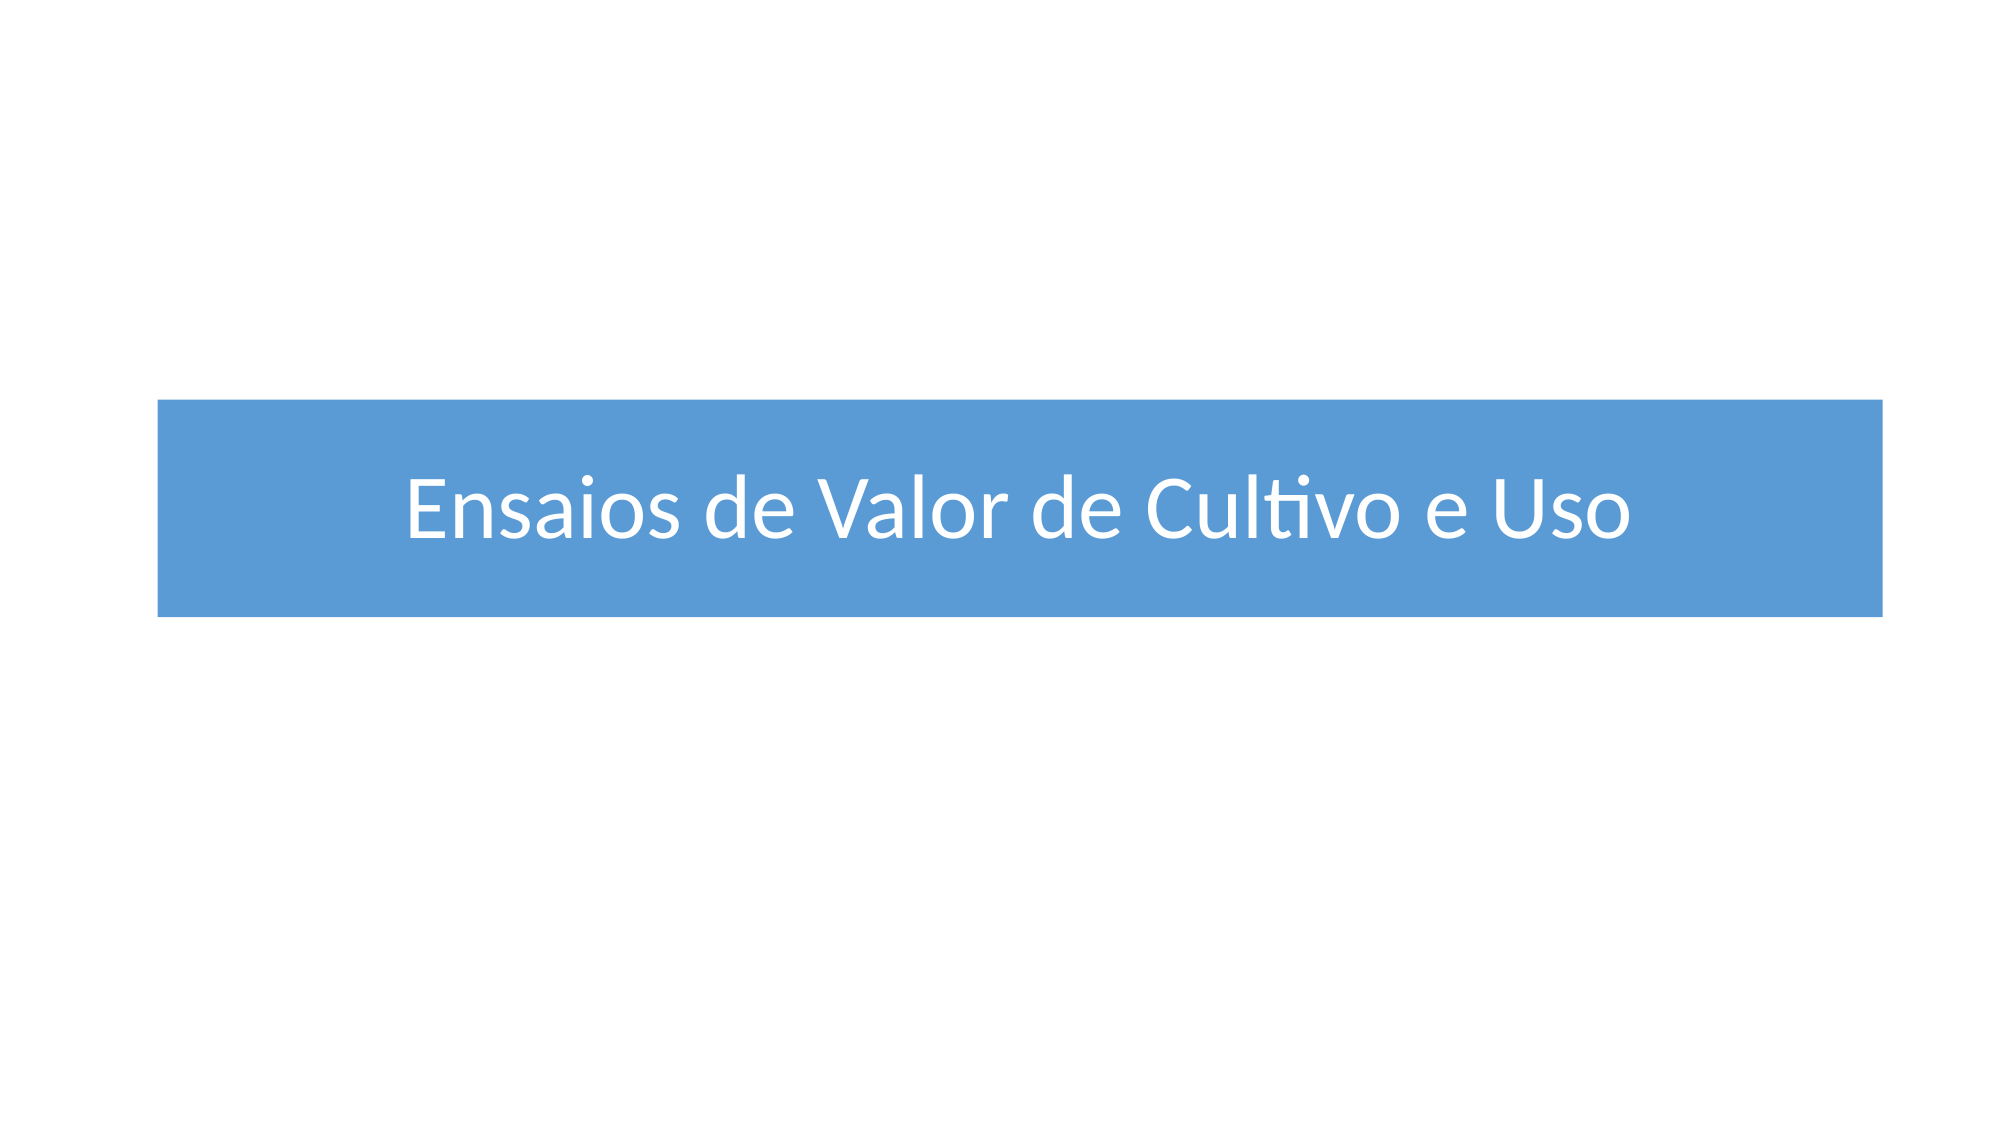

Ensaios de Valor de Cultivo e Uso